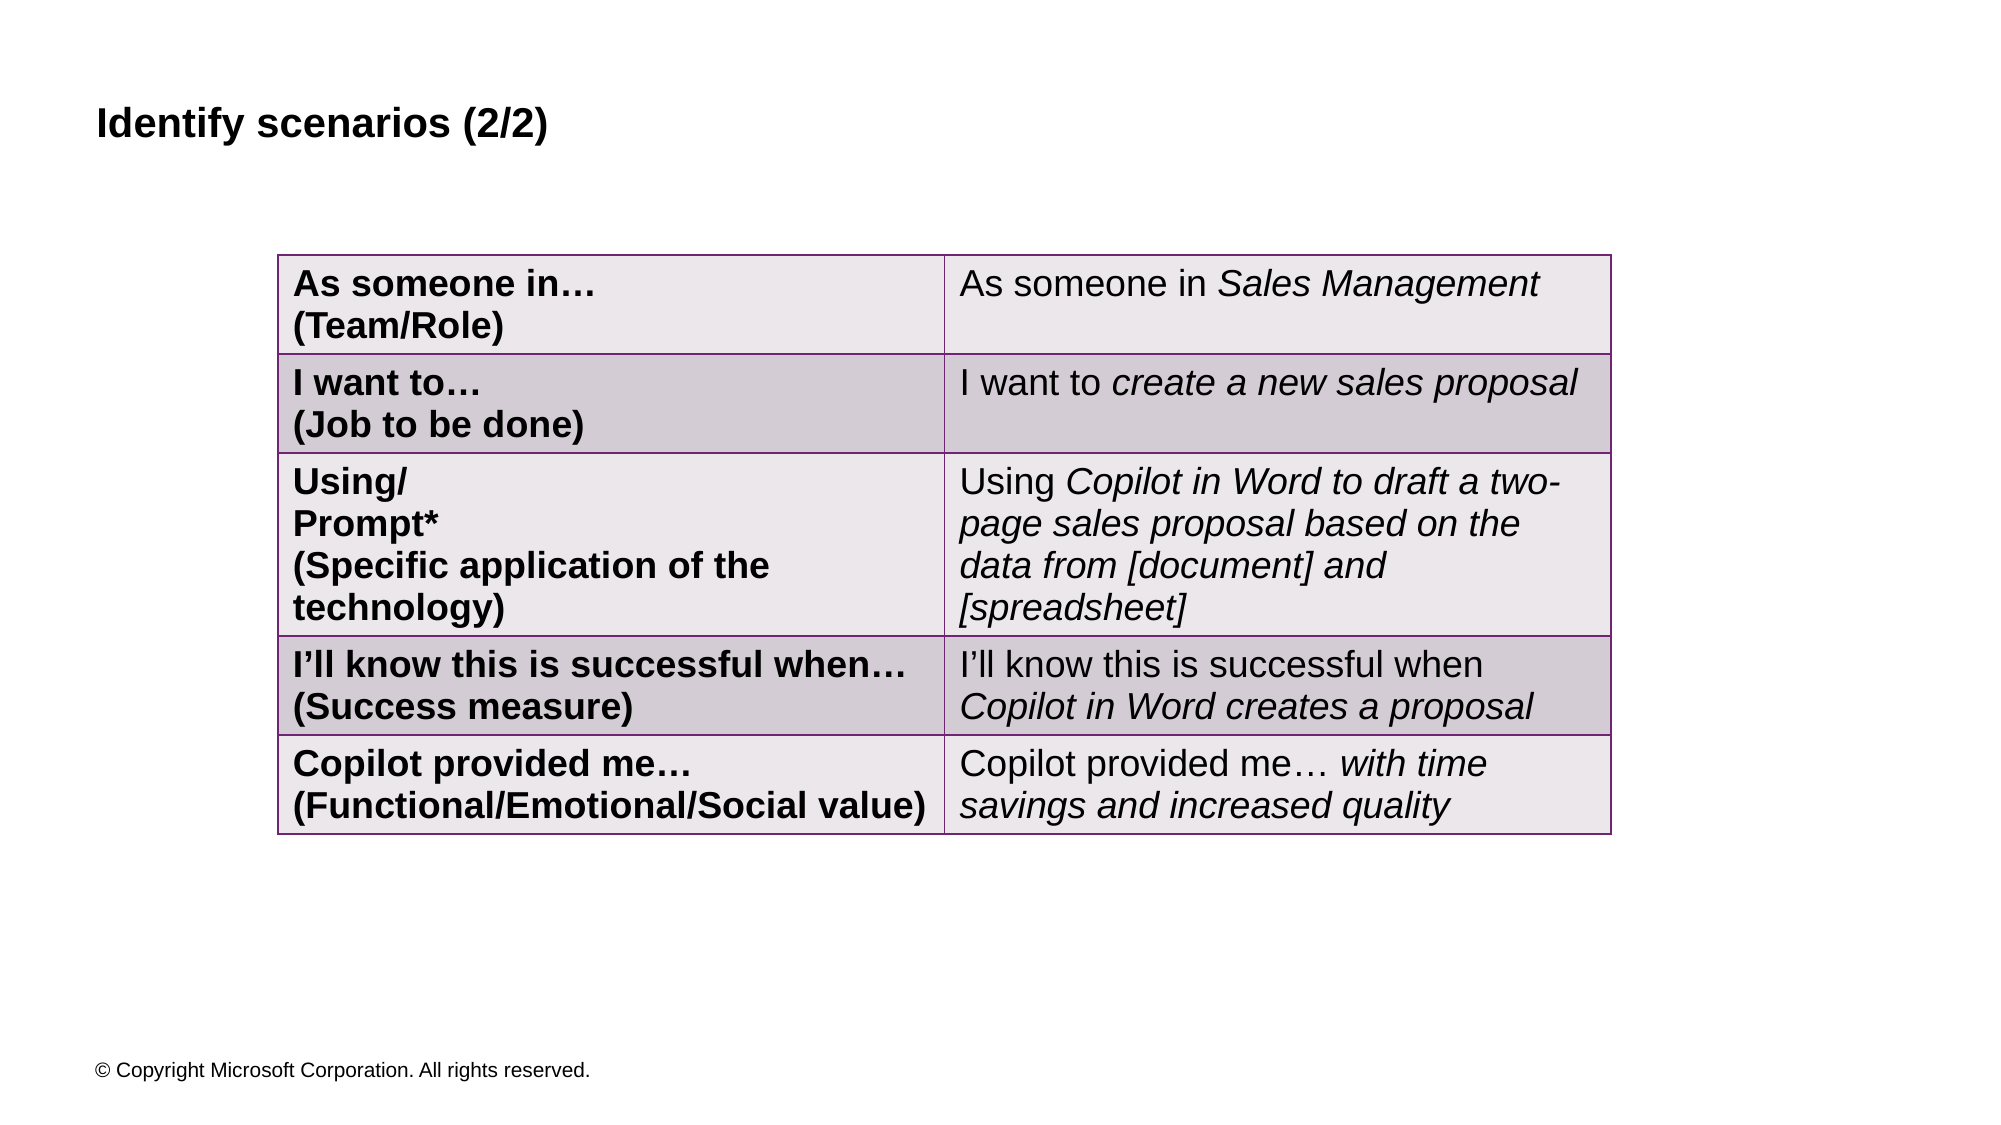

# Identify scenarios (2/2)
| As someone in… (Team/Role) | As someone in Sales Management |
| --- | --- |
| I want to… (Job to be done) | I want to create a new sales proposal |
| Using/ Prompt\* (Specific application of the technology) | Using Copilot in Word to draft a two-page sales proposal based on the data from [document] and [spreadsheet] |
| I’ll know this is successful when… (Success measure) | I’ll know this is successful when Copilot in Word creates a proposal |
| Copilot provided me… (Functional/Emotional/Social value) | Copilot provided me… with time savings and increased quality |
© Copyright Microsoft Corporation. All rights reserved.